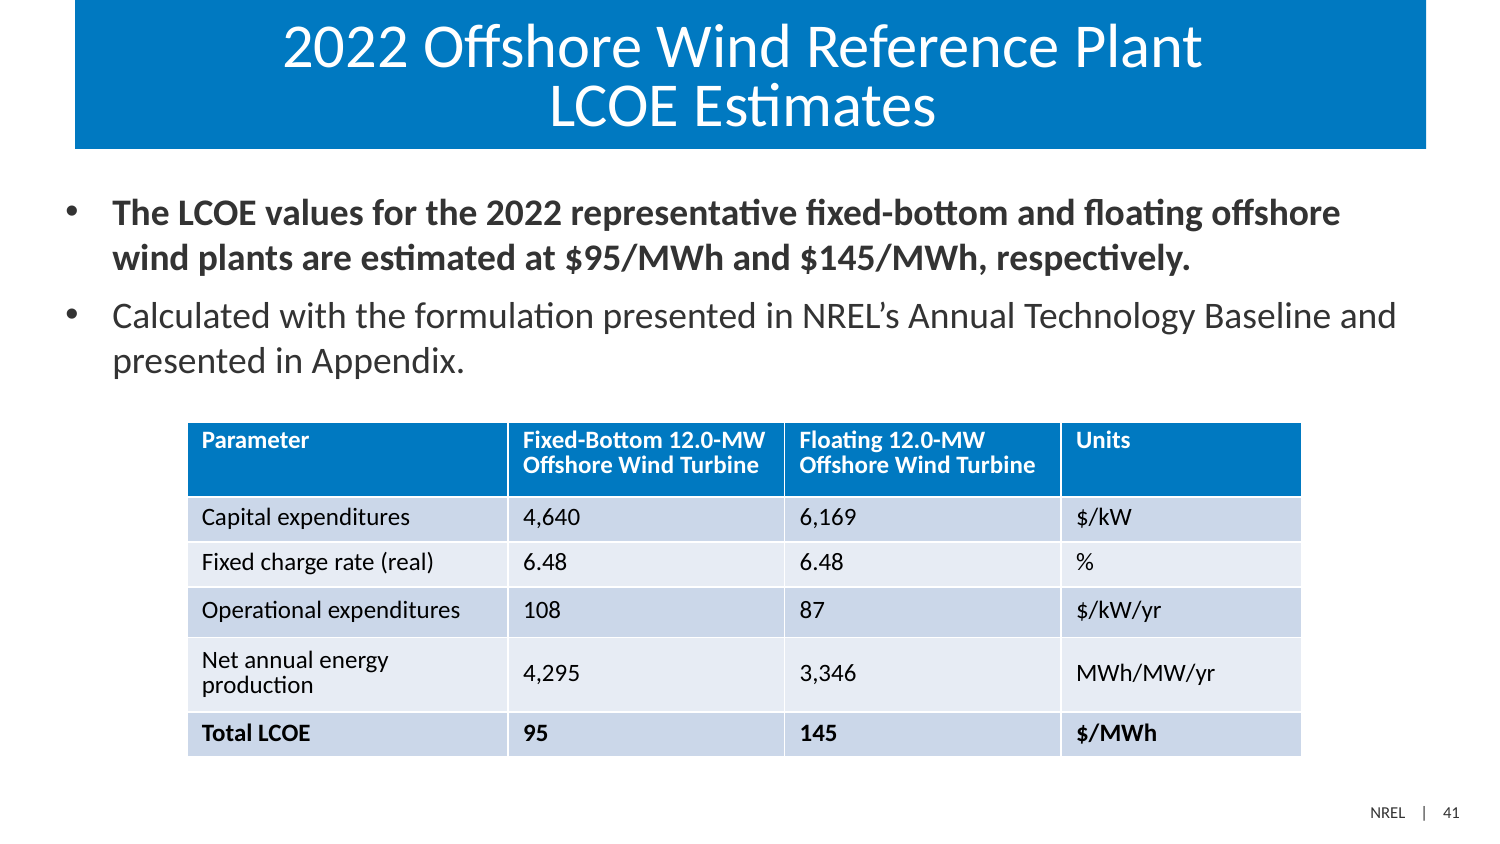

# 2022 Offshore Wind Reference Plant LCOE Estimates
The LCOE values for the 2022 representative fixed-bottom and floating offshore wind plants are estimated at $95/MWh and $145/MWh, respectively.
Calculated with the formulation presented in NREL’s Annual Technology Baseline and presented in Appendix.
| Parameter | Fixed-Bottom 12.0-MW Offshore Wind Turbine | Floating 12.0-MW Offshore Wind Turbine | Units |
| --- | --- | --- | --- |
| Capital expenditures | 4,640 | 6,169 | $/kW |
| Fixed charge rate (real) | 6.48 | 6.48 | % |
| Operational expenditures | 108 | 87 | $/kW/yr |
| Net annual energy production | 4,295 | 3,346 | MWh/MW/yr |
| Total LCOE | 95 | 145 | $/MWh |